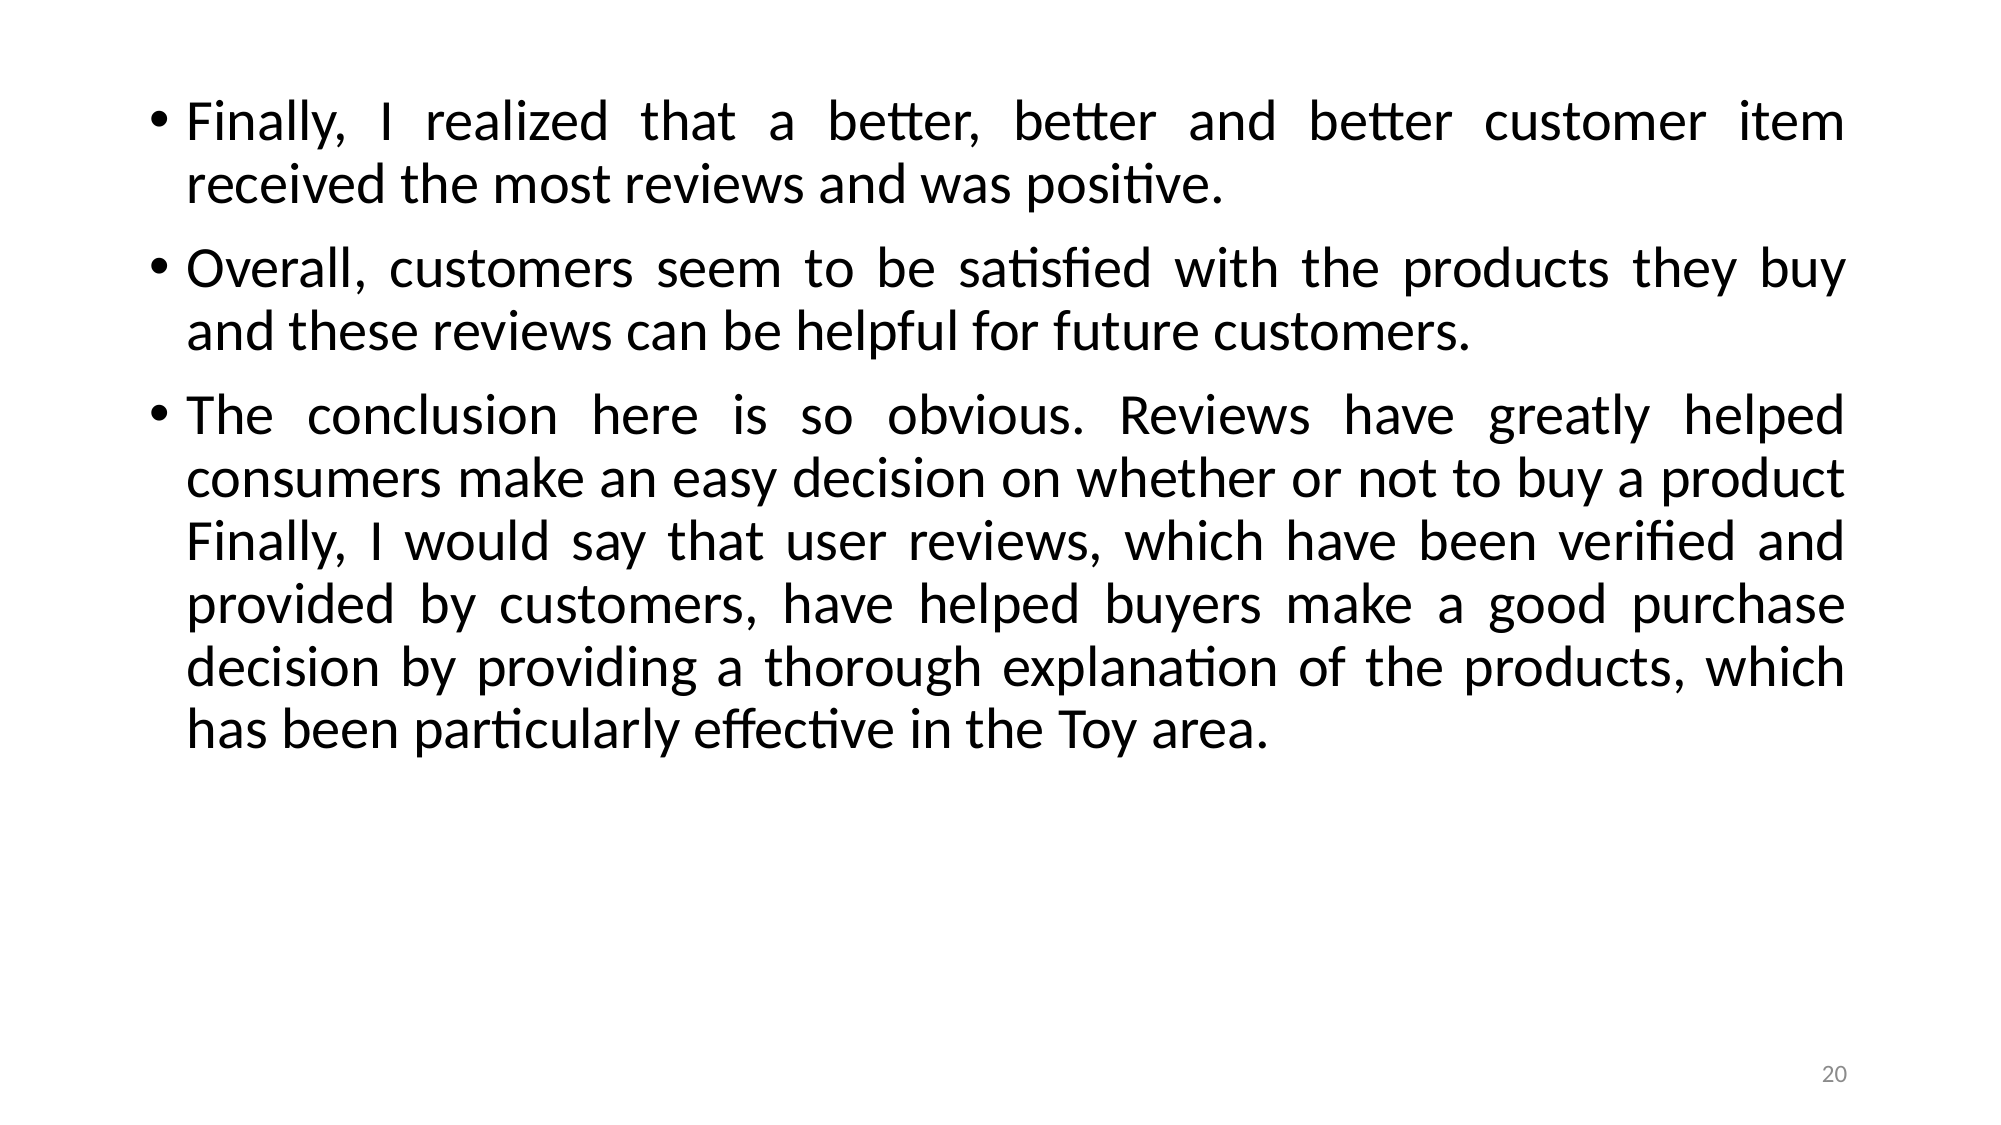

Finally, I realized that a better, better and better customer item received the most reviews and was positive.
Overall, customers seem to be satisfied with the products they buy and these reviews can be helpful for future customers.
The conclusion here is so obvious. Reviews have greatly helped consumers make an easy decision on whether or not to buy a product Finally, I would say that user reviews, which have been verified and provided by customers, have helped buyers make a good purchase decision by providing a thorough explanation of the products, which has been particularly effective in the Toy area.

20